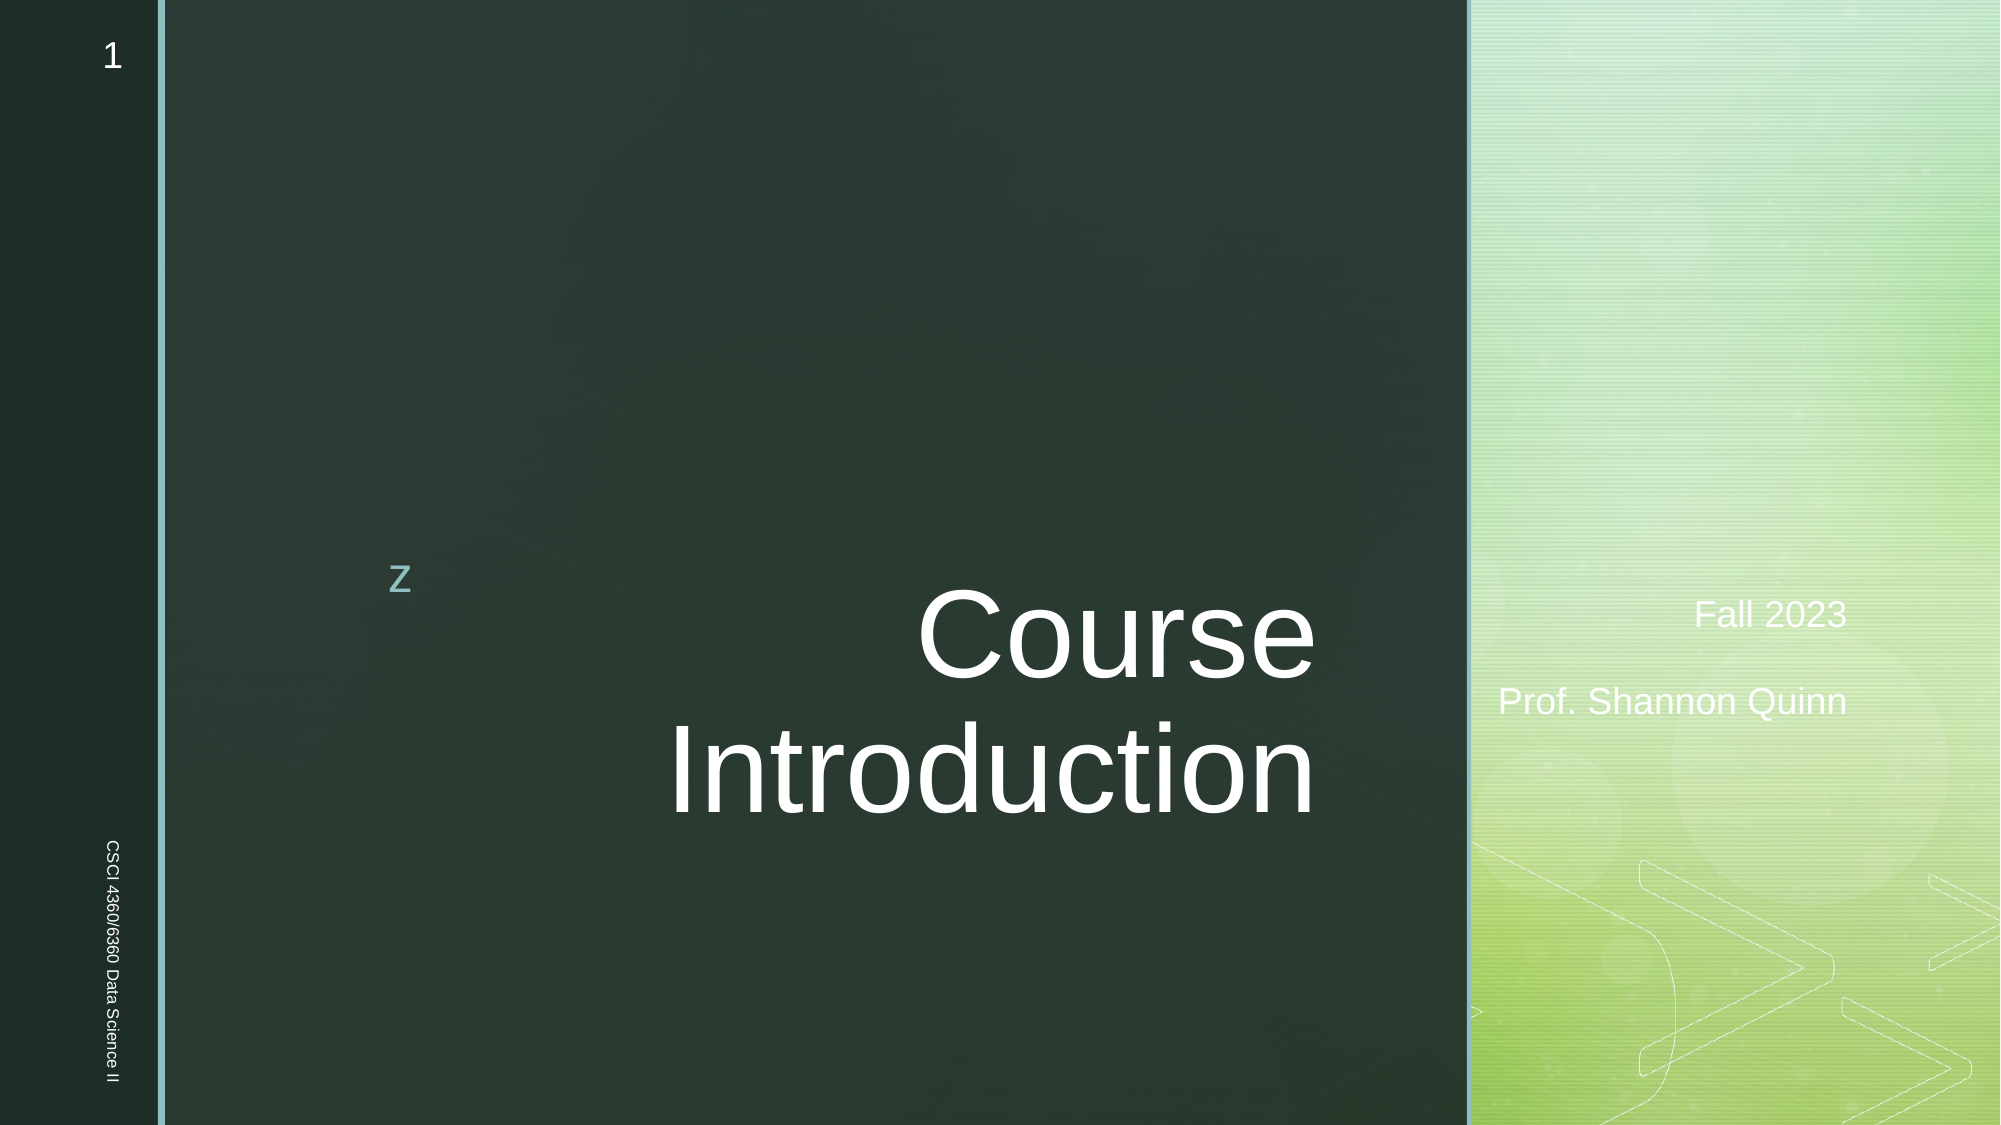

1
Fall 2023
Prof. Shannon Quinn
# Course Introduction
CSCI 4360/6360 Data Science II